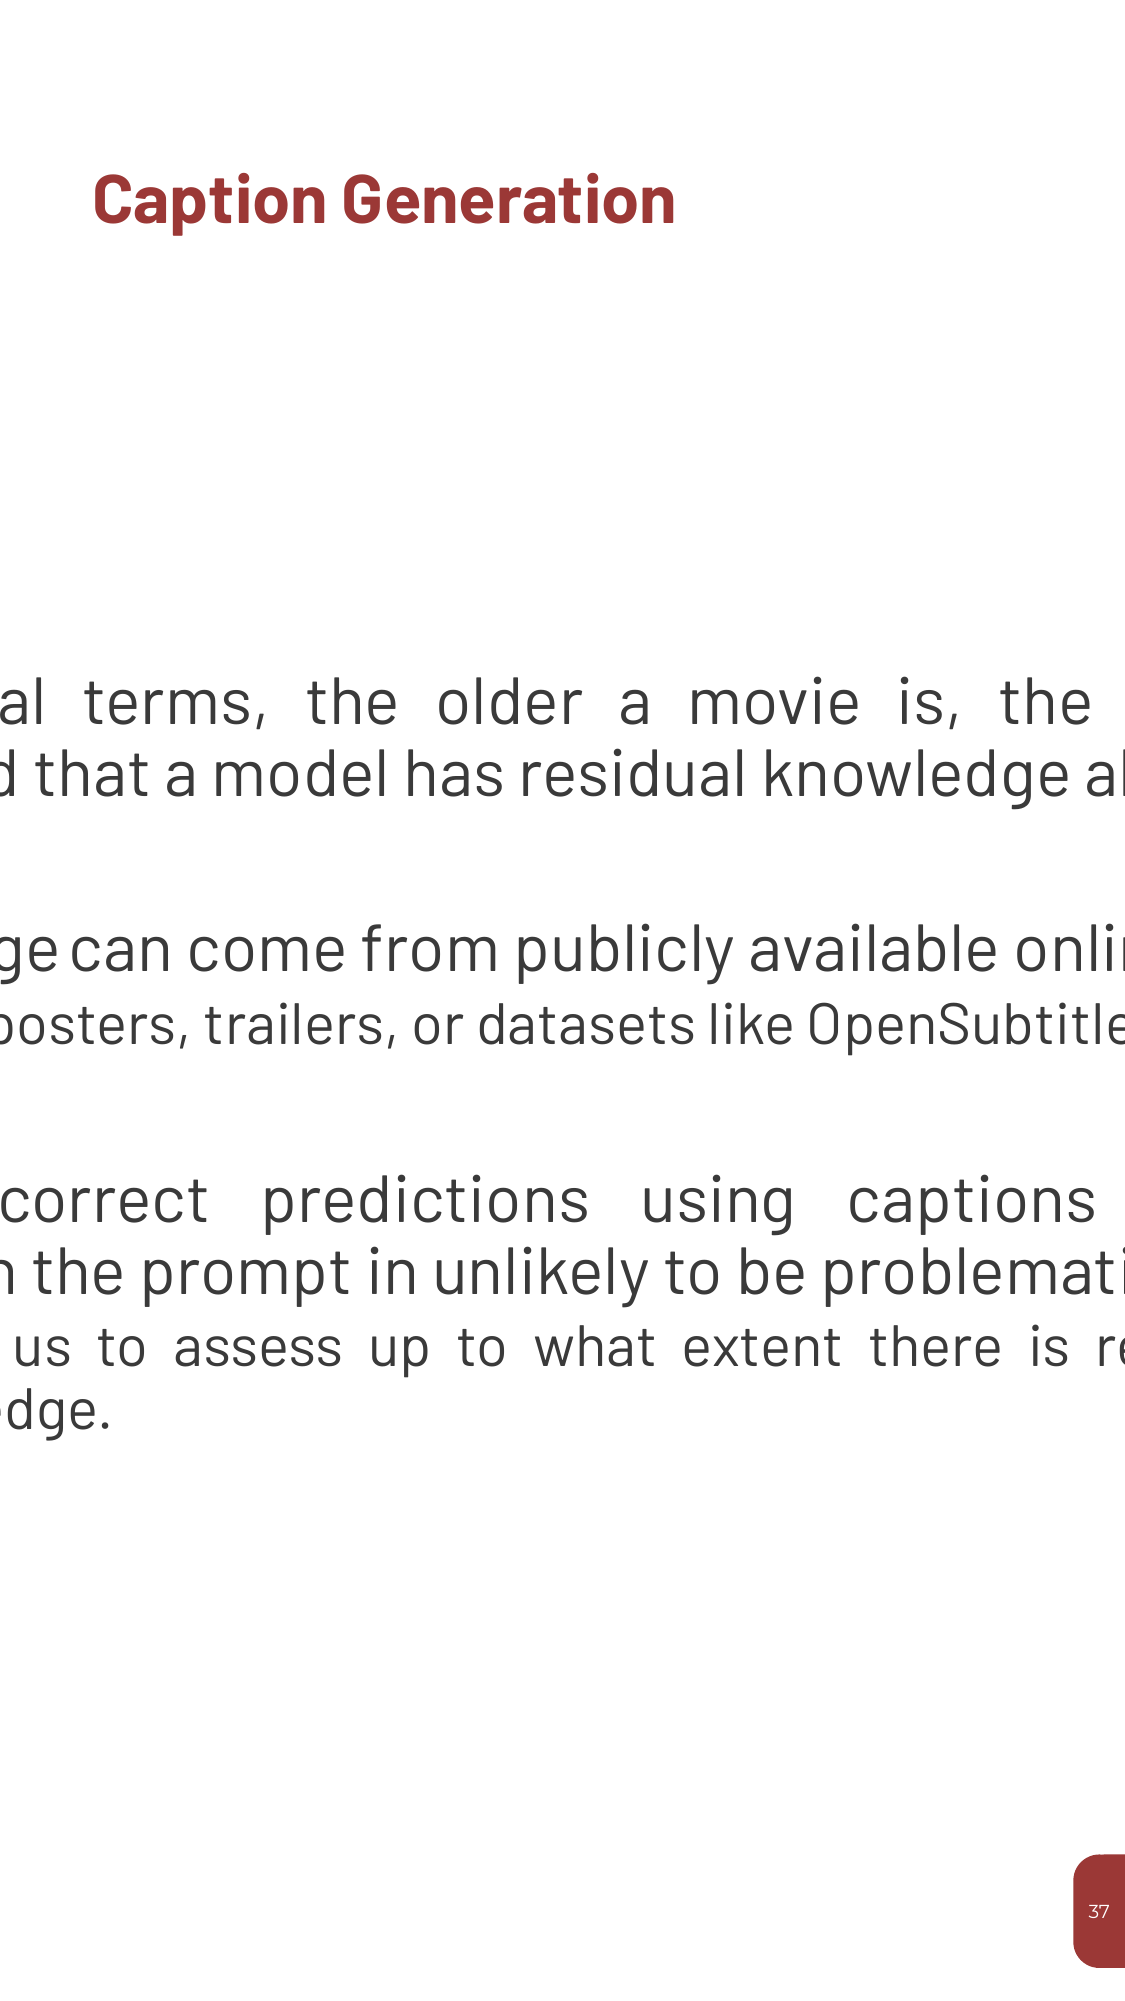

# Caption Generation
In general terms, the older a movie is, the greater the likelihood that a model has residual knowledge about it.

Knowledge can come from publicly available online content.
Movie posters, trailers, or datasets like OpenSubtitles

Making correct predictions using captions instead of images in the prompt in unlikely to be problematic
Allows us to assess up to what extent there is residual movie knowledge.

37